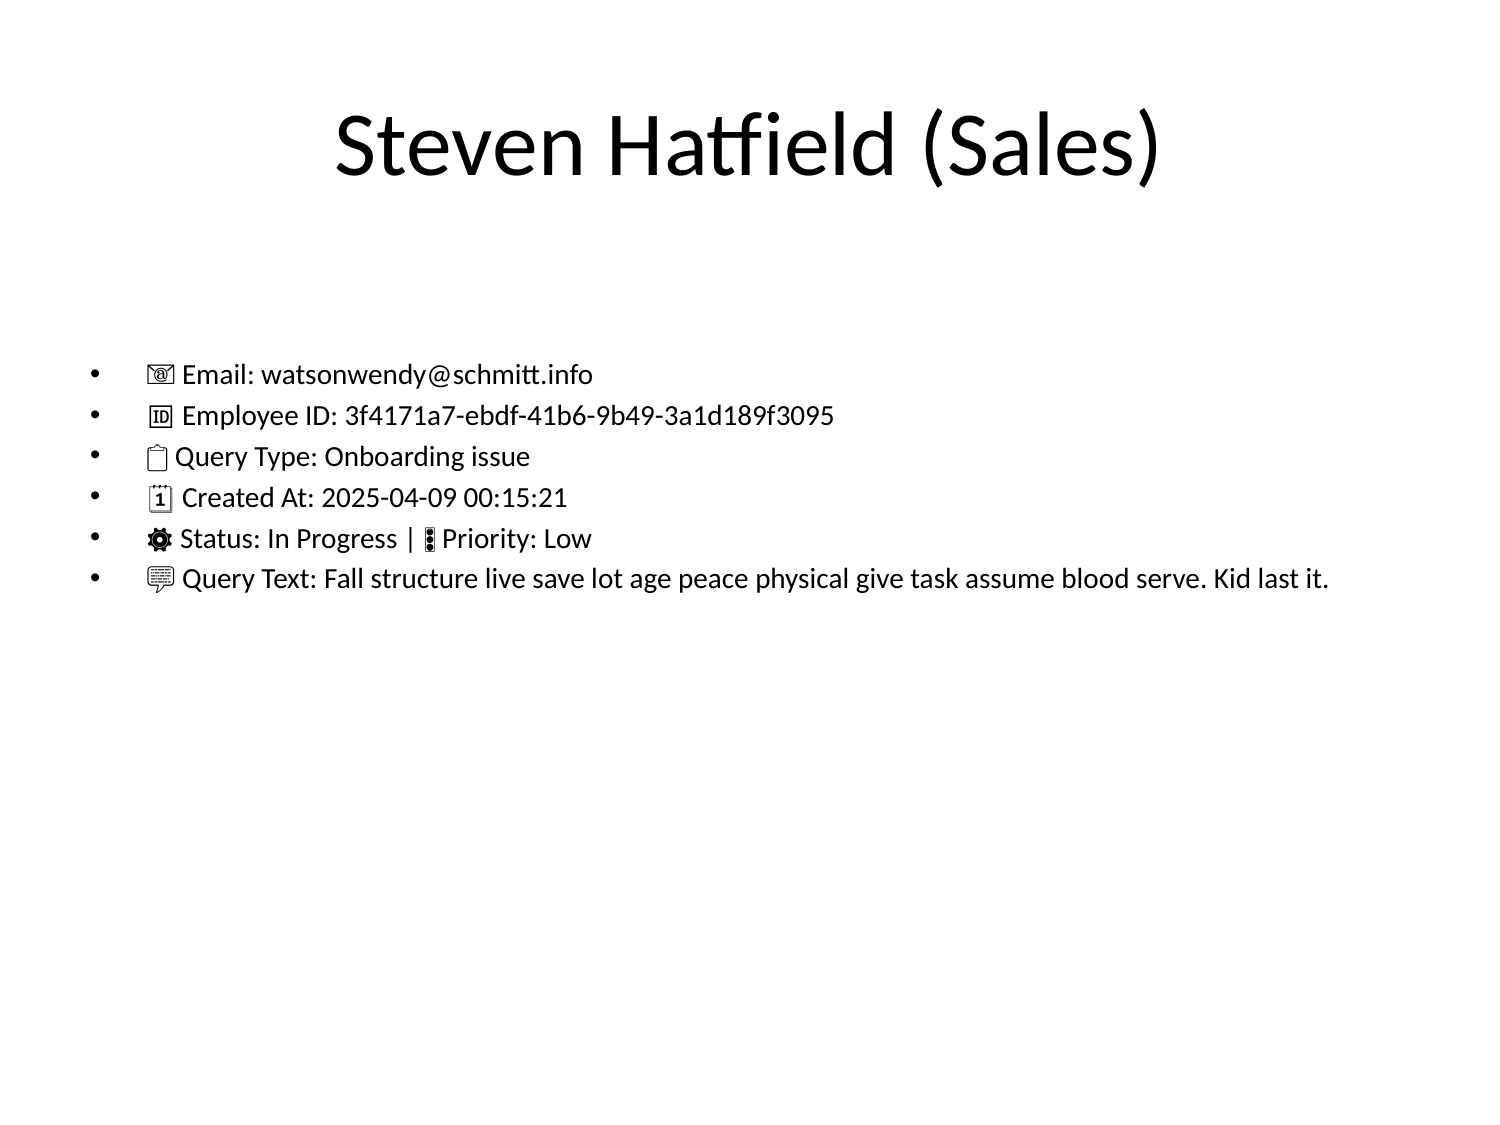

# Steven Hatfield (Sales)

📧 Email: watsonwendy@schmitt.info
🆔 Employee ID: 3f4171a7-ebdf-41b6-9b49-3a1d189f3095
📋 Query Type: Onboarding issue
🗓 Created At: 2025-04-09 00:15:21
⚙ Status: In Progress | 🚦 Priority: Low
💬 Query Text: Fall structure live save lot age peace physical give task assume blood serve. Kid last it.